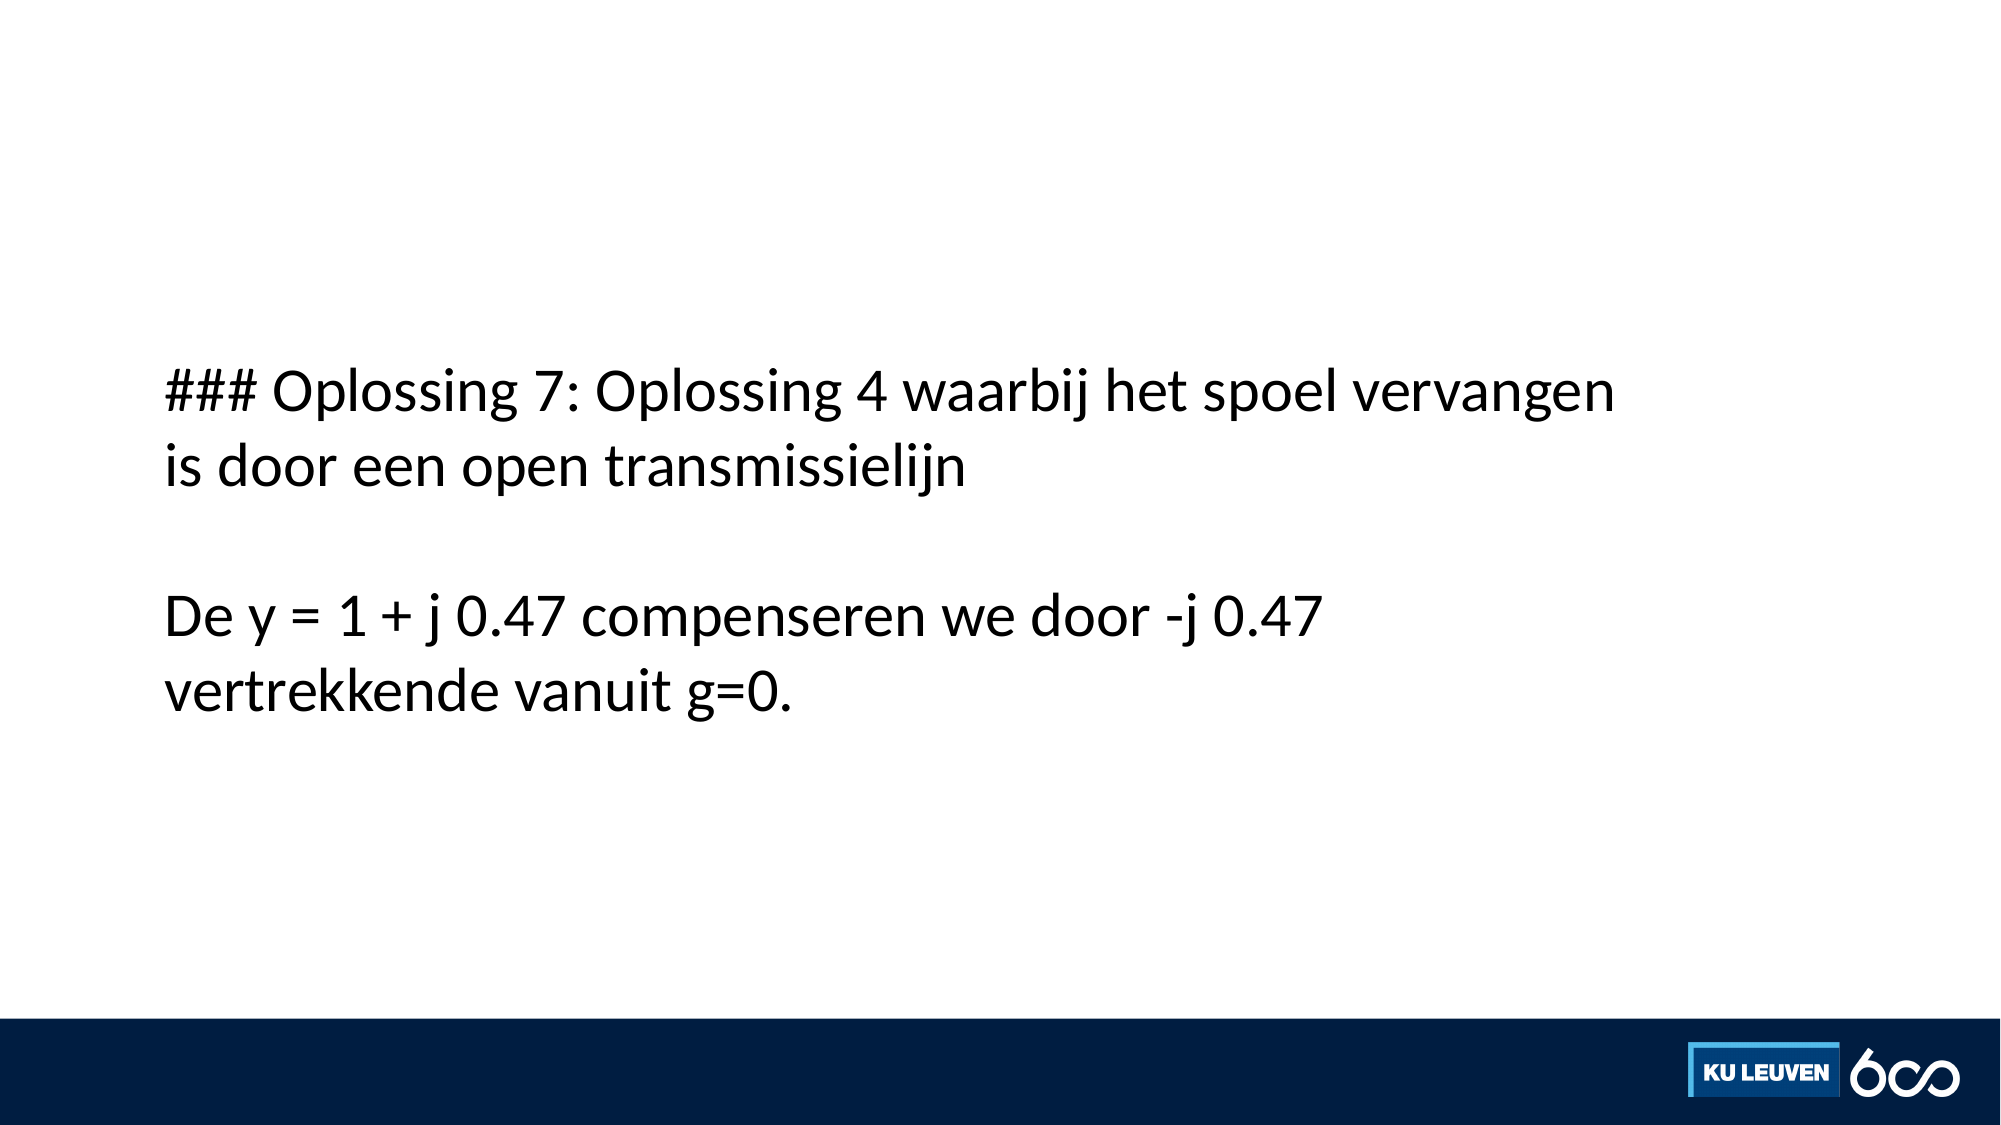

#
### Oplossing 7: Oplossing 4 waarbij het spoel vervangen is door een open transmissielijn

De y = 1 + j 0.47 compenseren we door -j 0.47 vertrekkende vanuit g=0.